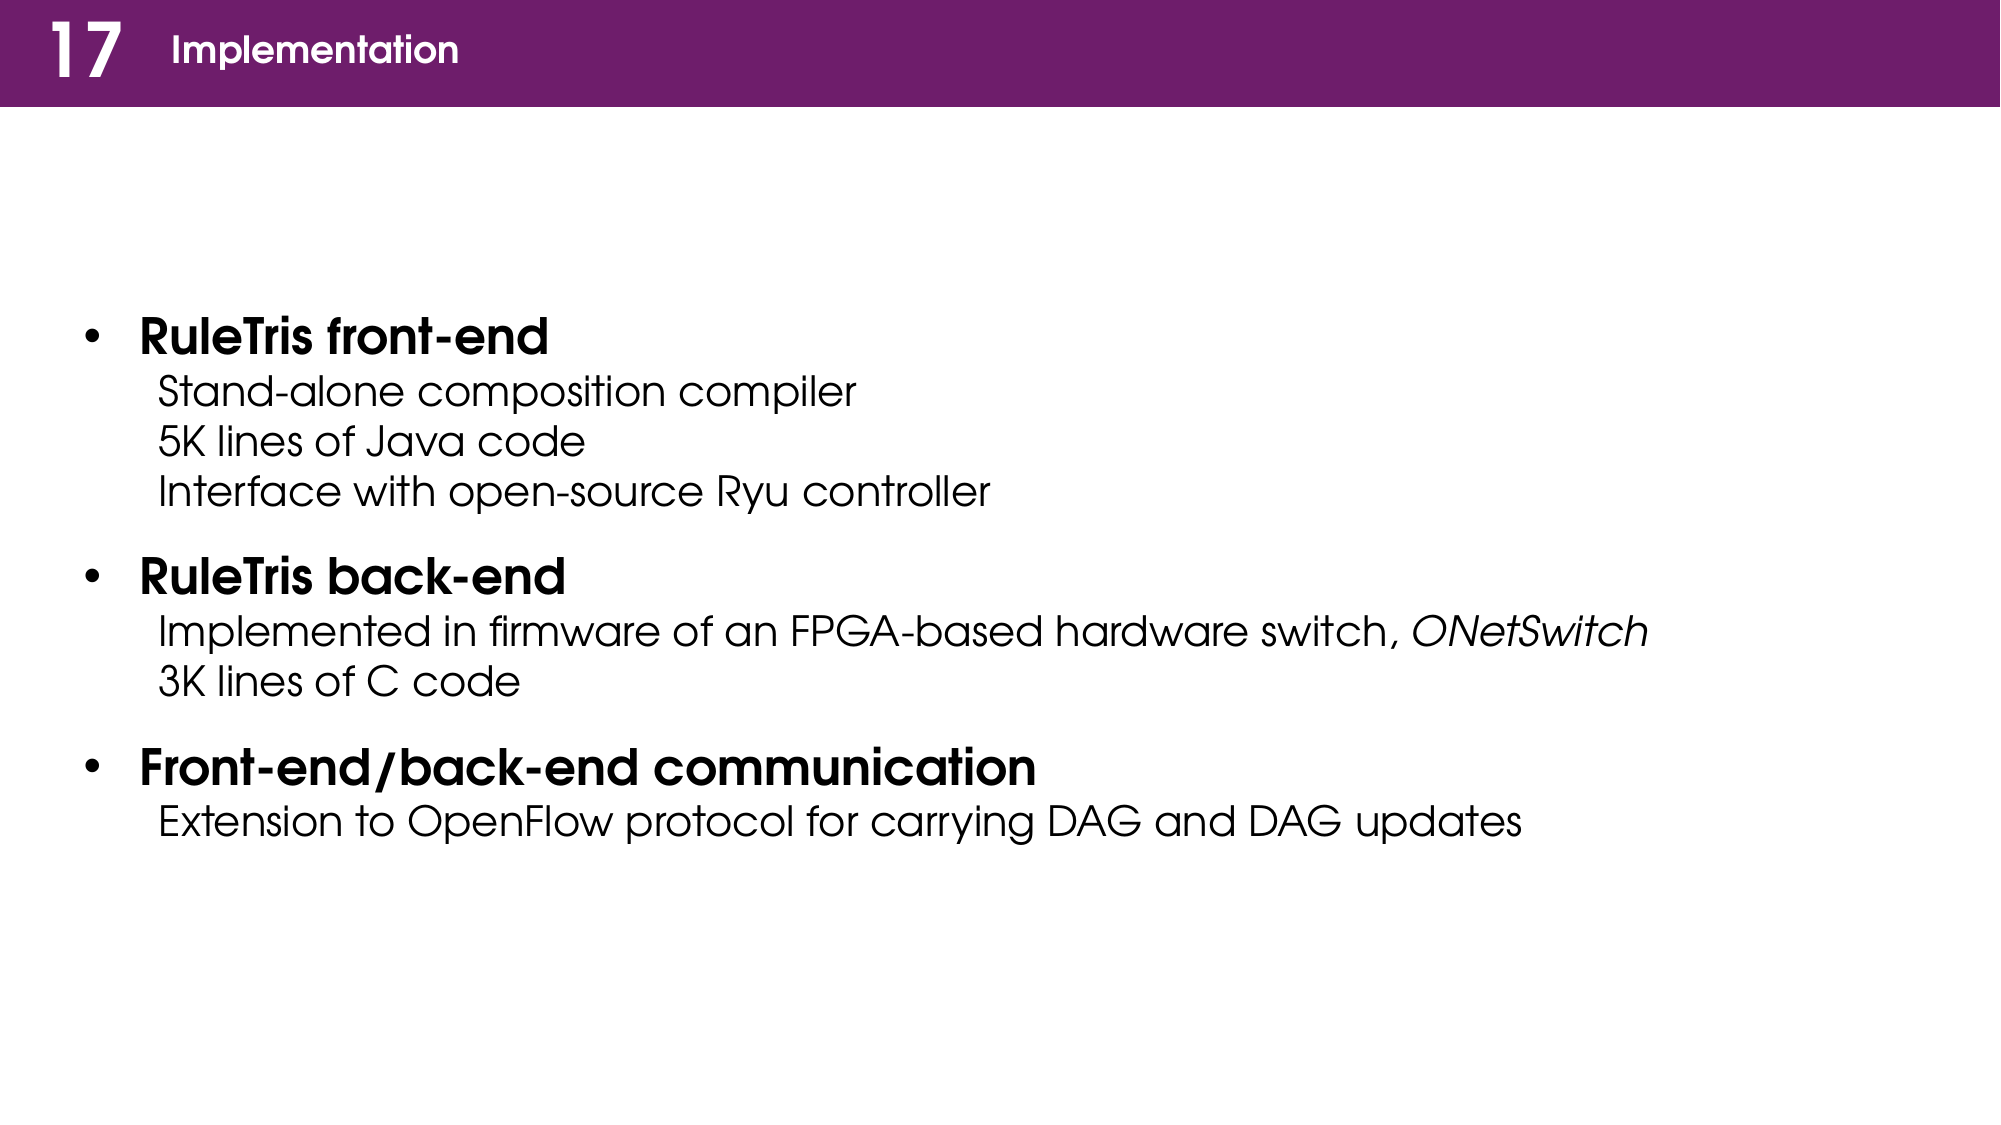

17
Implementation
RuleTris front-end
Stand-alone composition compiler
5K lines of Java code
Interface with open-source Ryu controller
RuleTris back-end
Implemented in firmware of an FPGA-based hardware switch, ONetSwitch
3K lines of C code
Front-end/back-end communication
Extension to OpenFlow protocol for carrying DAG and DAG updates